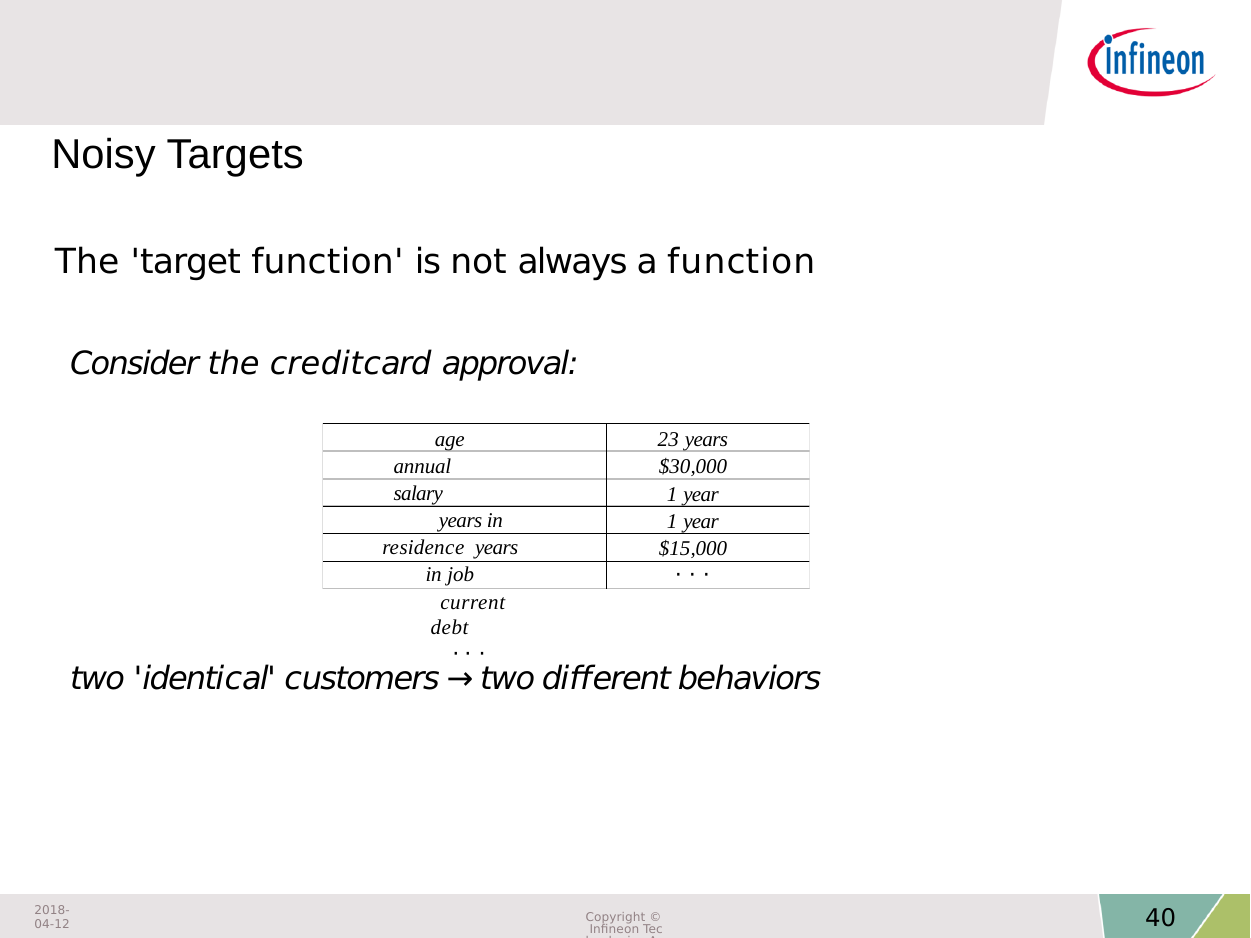

Noisy Targets
The 'target function' is not always a function
Consider the creditcard approval:
age  annual salary
years in residence  years in job
 current debt
· · ·
23 years
$30,000
1 year
1 year
$15,000
· · ·

two 'identical' customers → two different behaviors
2018-04-12
Copyright © Infineon Technologies AG 2018. All rights reserved.
40